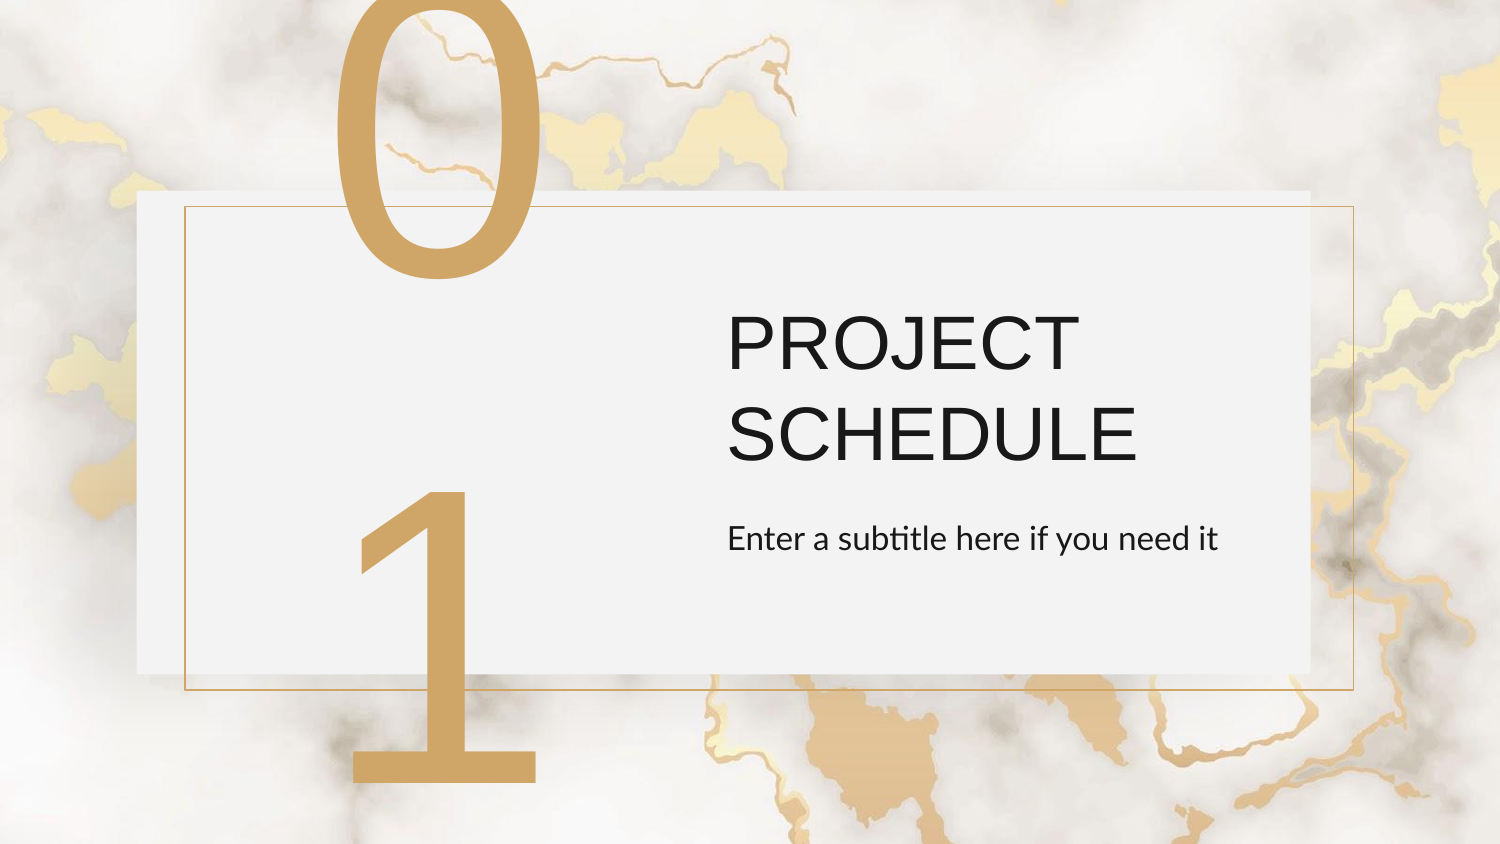

01
# PROJECT SCHEDULE
Enter a subtitle here if you need it